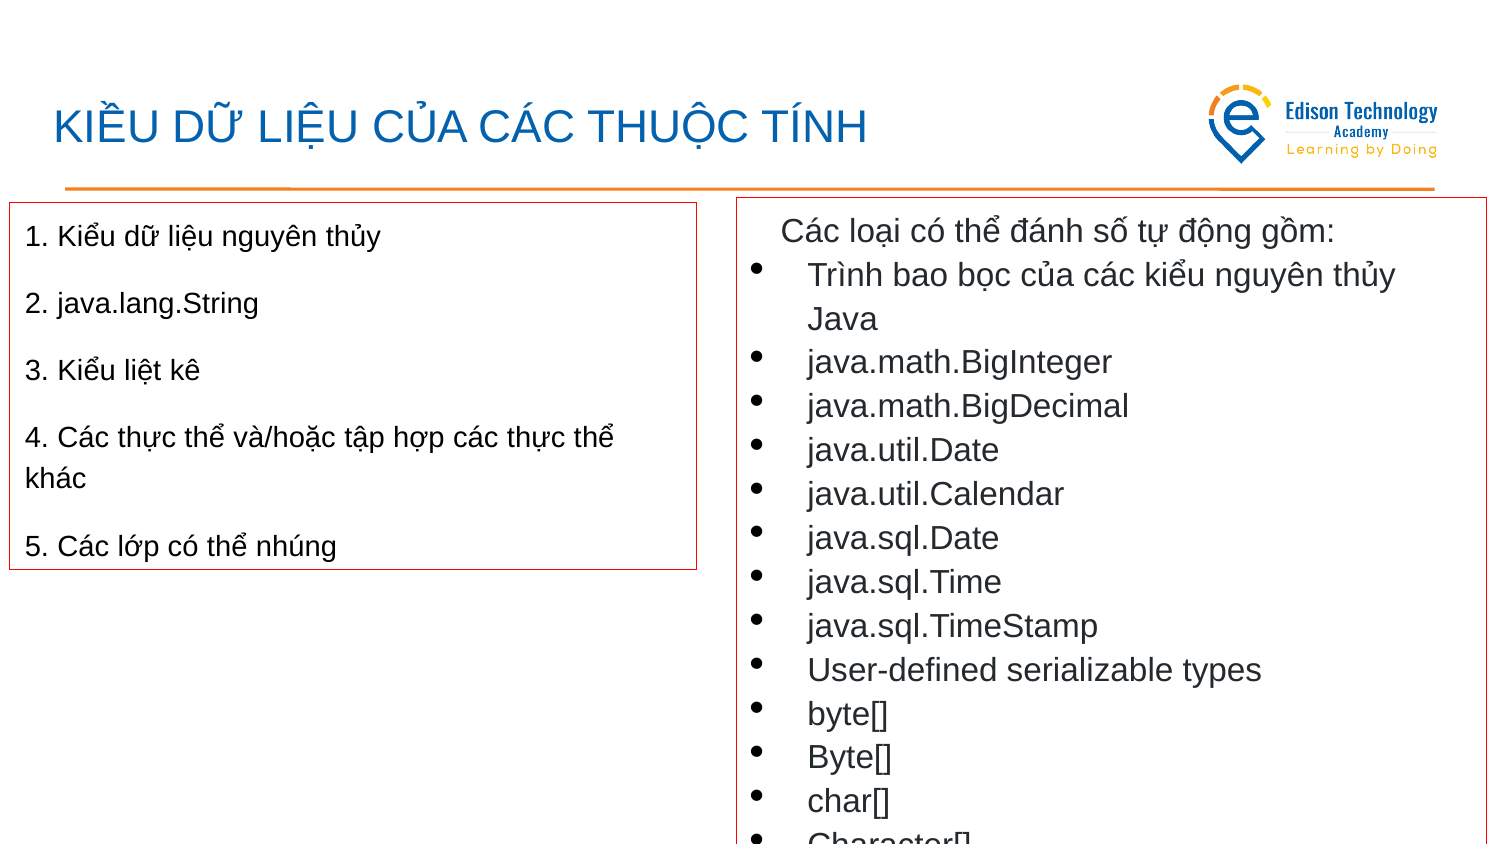

# KIỀU DỮ LIỆU CỦA CÁC THUỘC TÍNH
Các loại có thể đánh số tự động gồm:
Trình bao bọc của các kiểu nguyên thủy Java
java.math.BigInteger
java.math.BigDecimal
java.util.Date
java.util.Calendar
java.sql.Date
java.sql.Time
java.sql.TimeStamp
User-defined serializable types
byte[]
Byte[]
char[]
Character[]
1. Kiểu dữ liệu nguyên thủy
2. java.lang.String
3. Kiểu liệt kê
4. Các thực thể và/hoặc tập hợp các thực thể khác
5. Các lớp có thể nhúng